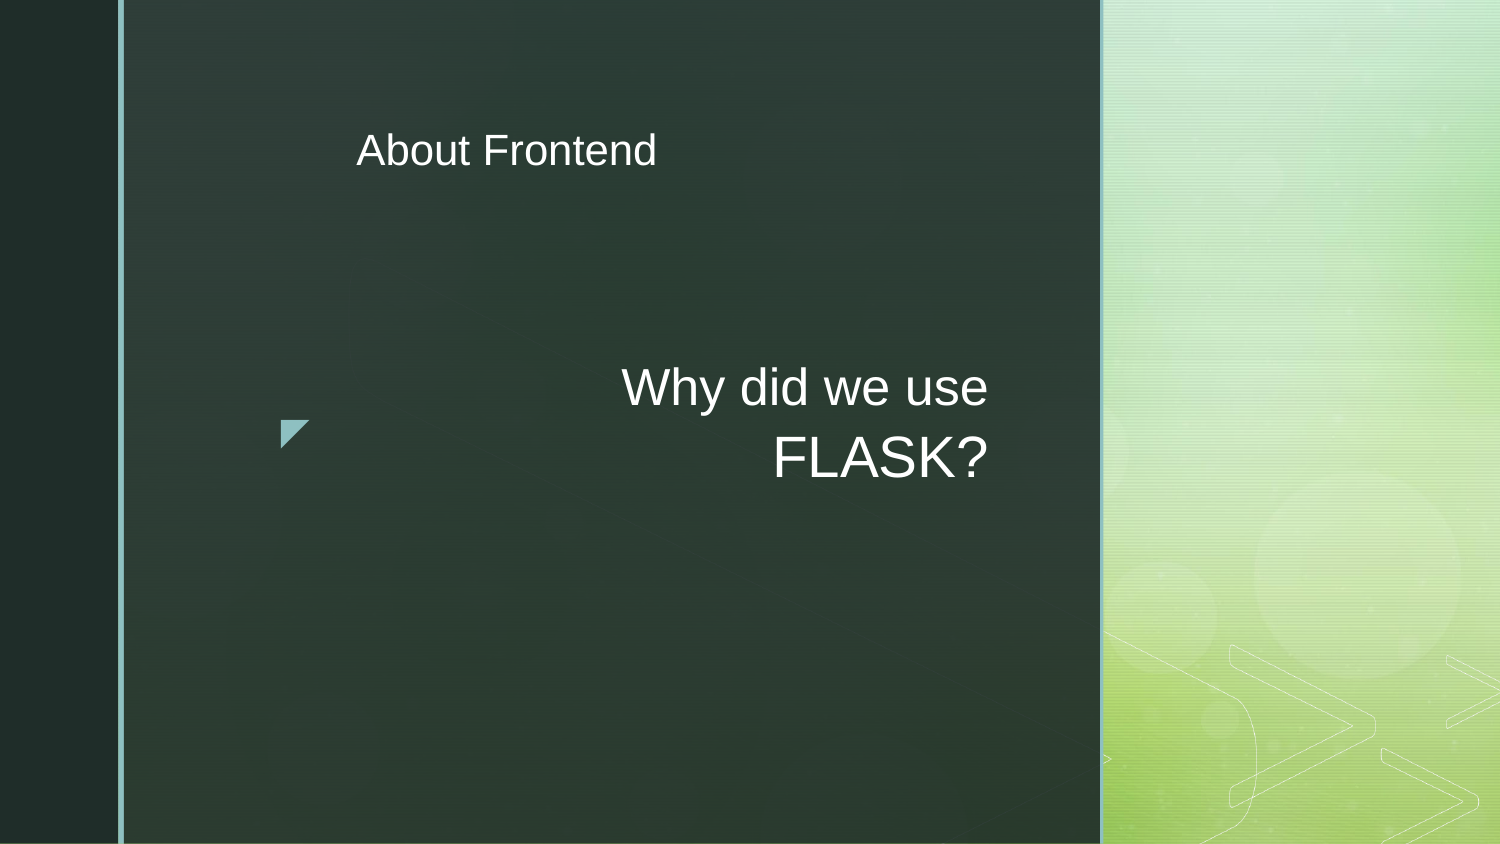

About Frontend
Why did we use
# FLASK?